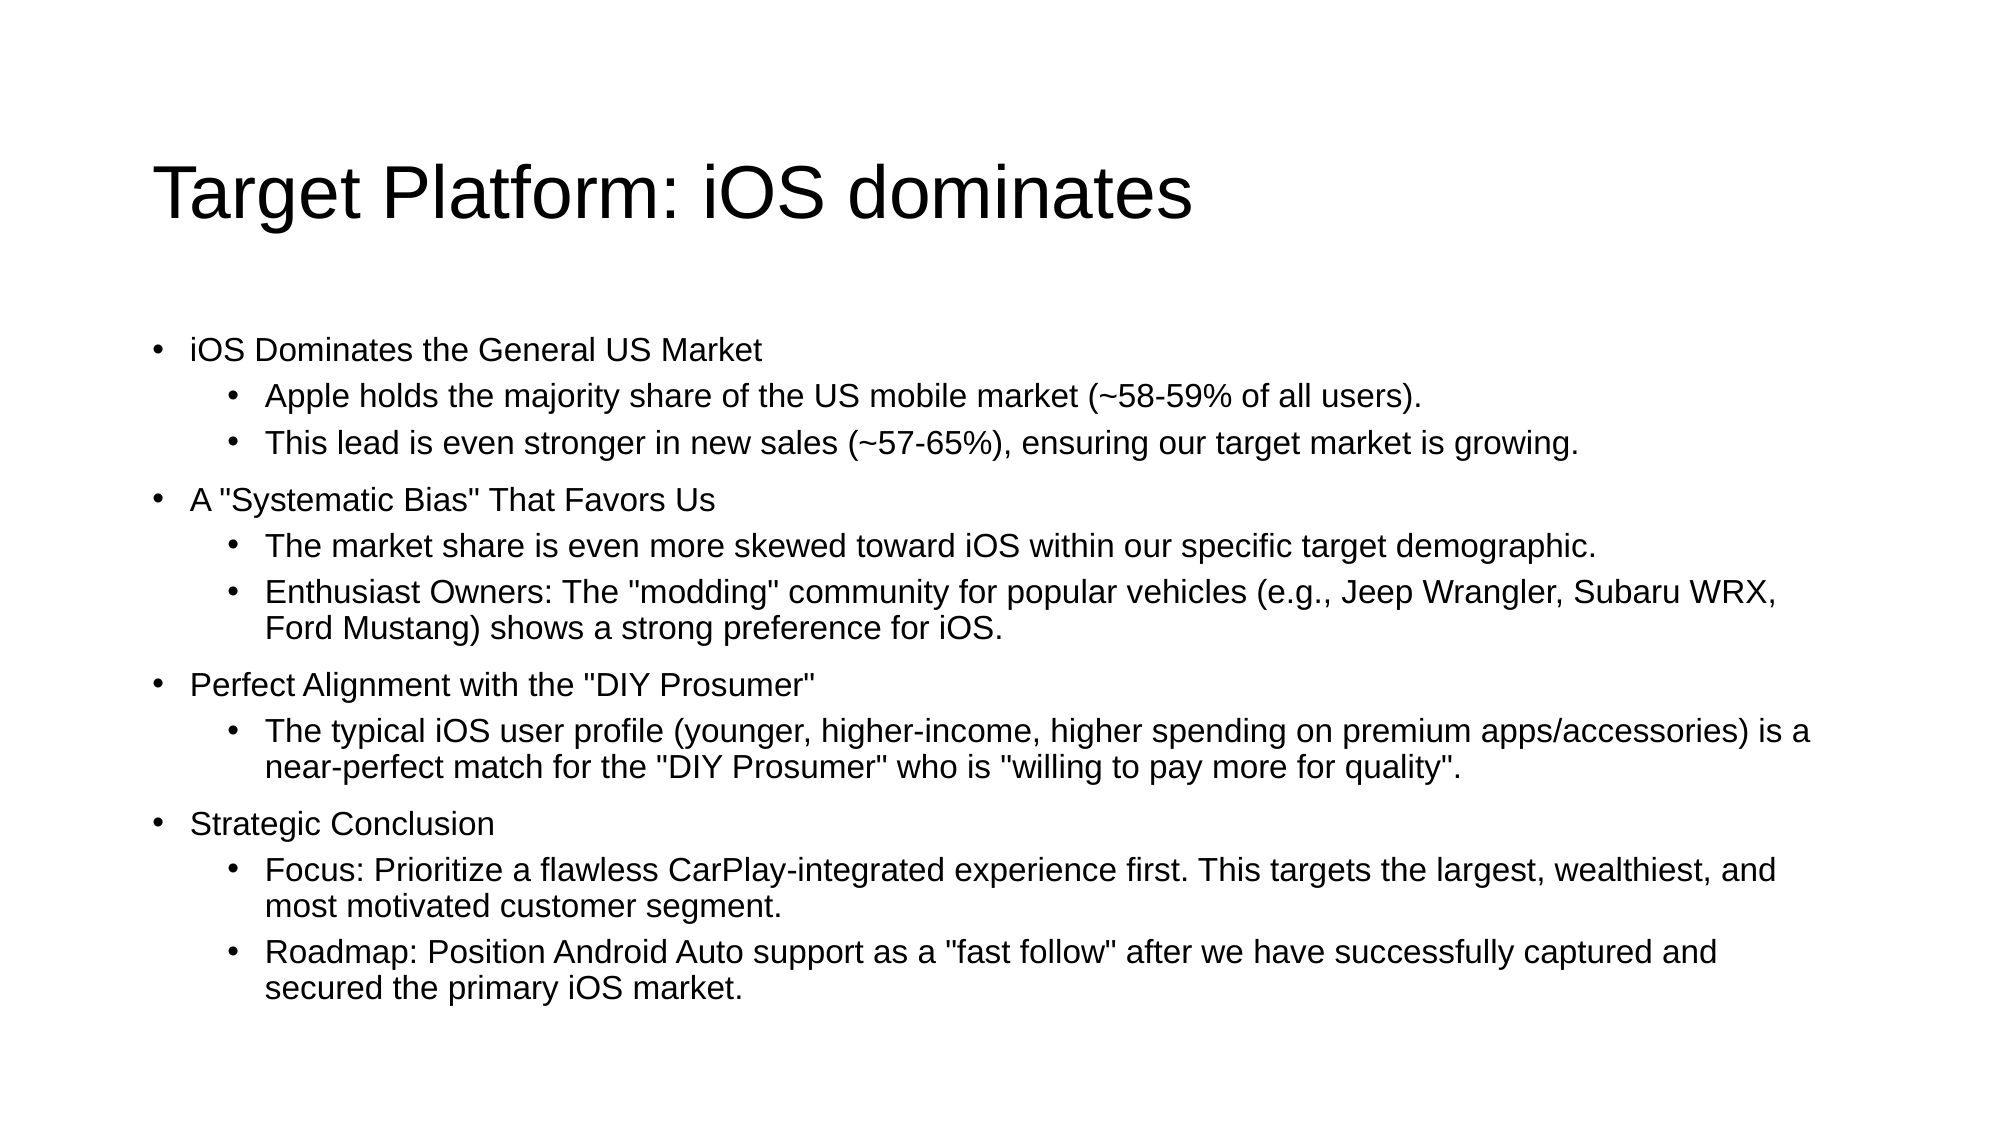

# Target Platform: iOS dominates
iOS Dominates the General US Market
Apple holds the majority share of the US mobile market (~58-59% of all users).
This lead is even stronger in new sales (~57-65%), ensuring our target market is growing.
A "Systematic Bias" That Favors Us
The market share is even more skewed toward iOS within our specific target demographic.
Enthusiast Owners: The "modding" community for popular vehicles (e.g., Jeep Wrangler, Subaru WRX, Ford Mustang) shows a strong preference for iOS.
Perfect Alignment with the "DIY Prosumer"
The typical iOS user profile (younger, higher-income, higher spending on premium apps/accessories) is a near-perfect match for the "DIY Prosumer" who is "willing to pay more for quality".
Strategic Conclusion
Focus: Prioritize a flawless CarPlay-integrated experience first. This targets the largest, wealthiest, and most motivated customer segment.
Roadmap: Position Android Auto support as a "fast follow" after we have successfully captured and secured the primary iOS market.